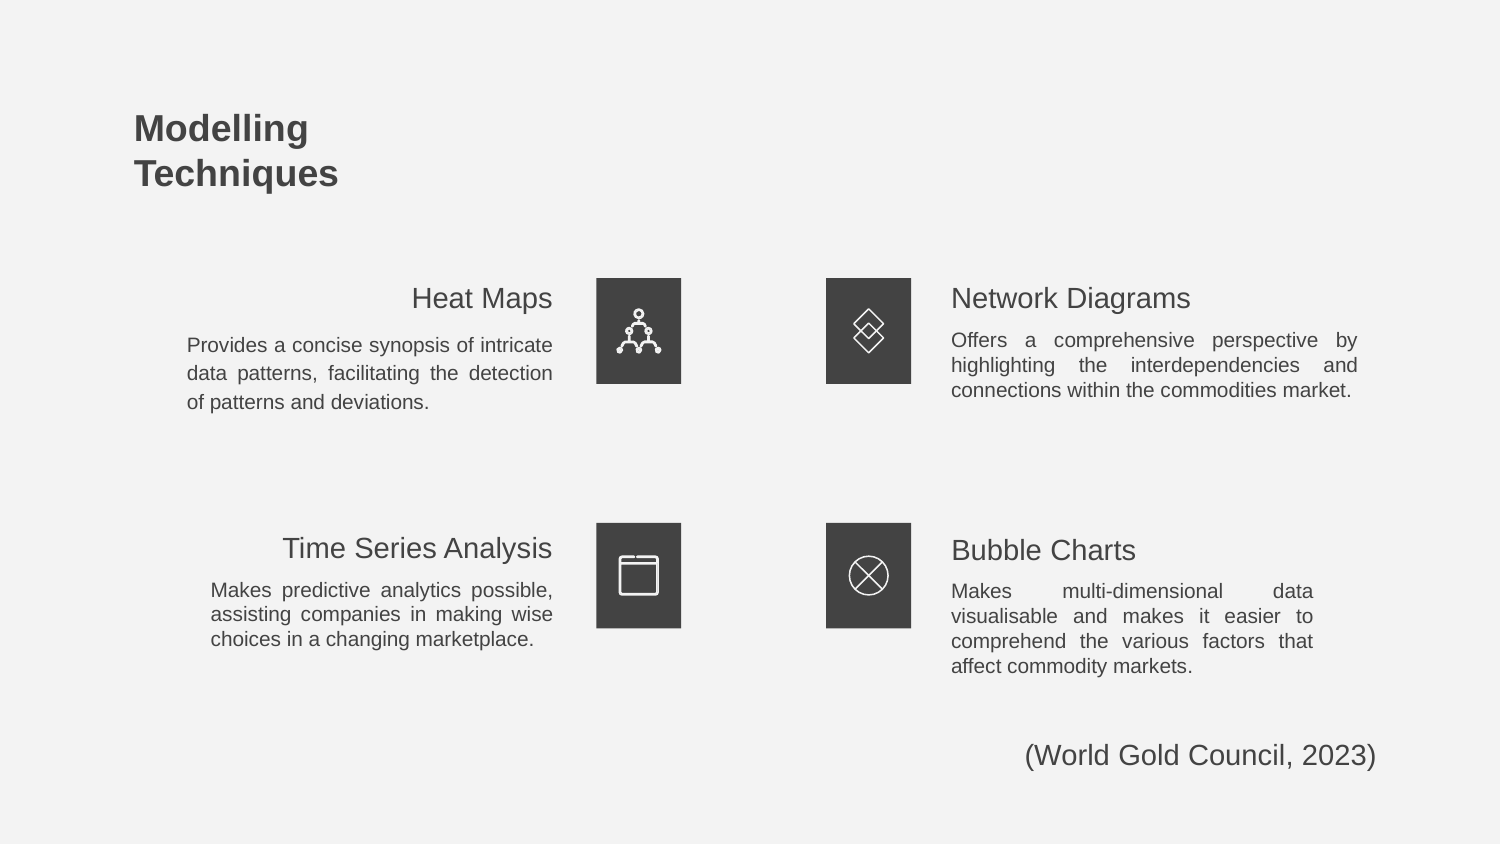

# Modelling Techniques
    Heat Maps
Network Diagrams

Offers a comprehensive perspective by highlighting the interdependencies and connections within the commodities market.
Provides a concise synopsis of intricate data patterns, facilitating the detection of patterns and deviations.
Time Series Analysis
Bubble Charts

Makes predictive analytics possible, assisting companies in making wise choices in a changing marketplace.
Makes multi-dimensional data visualisable and makes it easier to comprehend the various factors that affect commodity markets.
(World Gold Council, 2023)